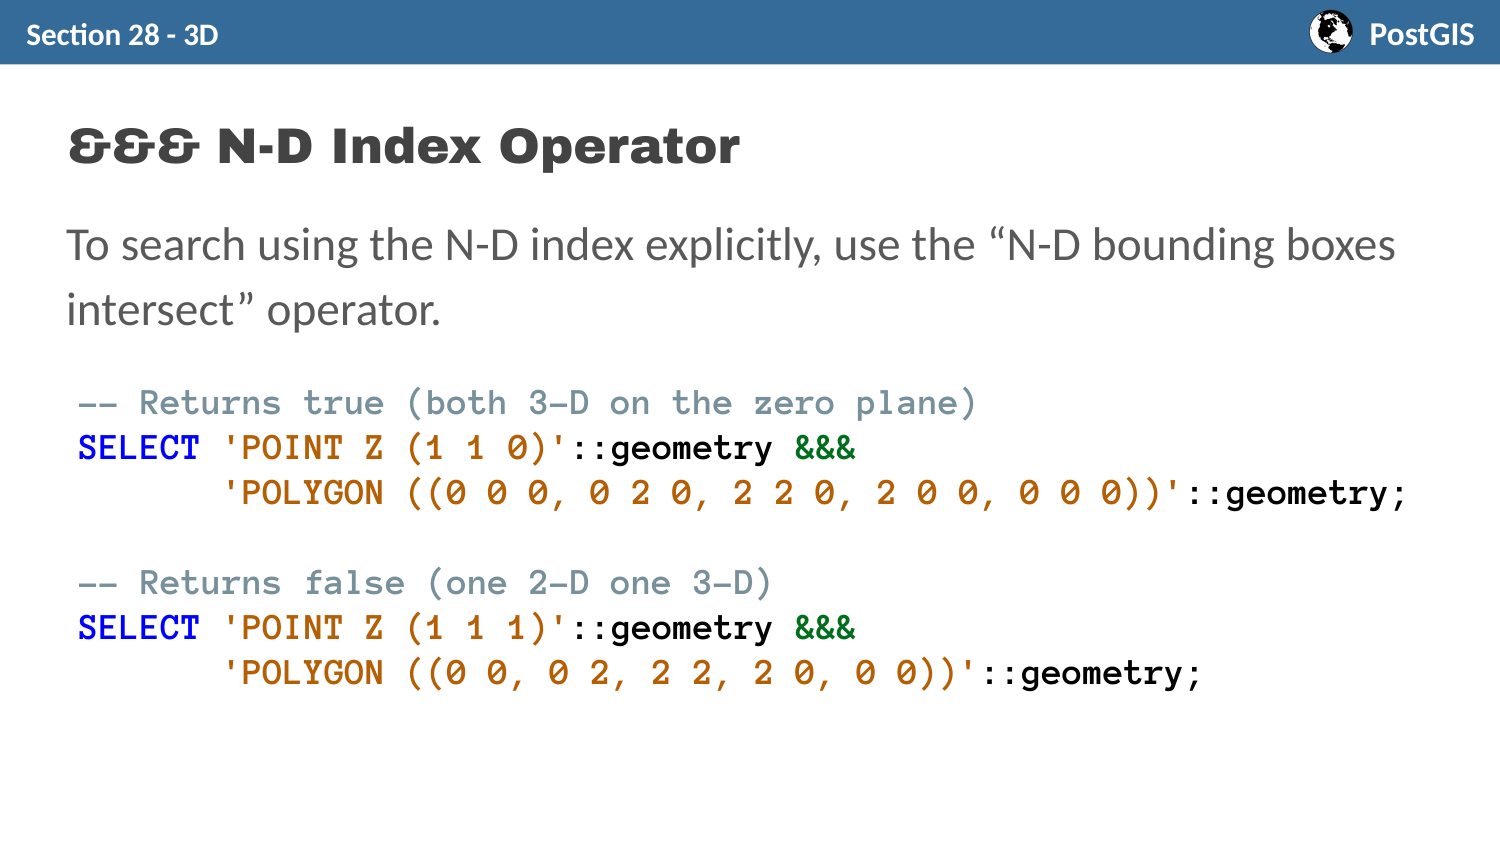

Section 28 - 3D
# &&& N-D Index Operator
To search using the N-D index explicitly, use the “N-D bounding boxes intersect” operator.
-- Returns true (both 3-D on the zero plane)
SELECT 'POINT Z (1 1 0)'::geometry &&&
       'POLYGON ((0 0 0, 0 2 0, 2 2 0, 2 0 0, 0 0 0))'::geometry;

-- Returns false (one 2-D one 3-D)
SELECT 'POINT Z (1 1 1)'::geometry &&&
       'POLYGON ((0 0, 0 2, 2 2, 2 0, 0 0))'::geometry;